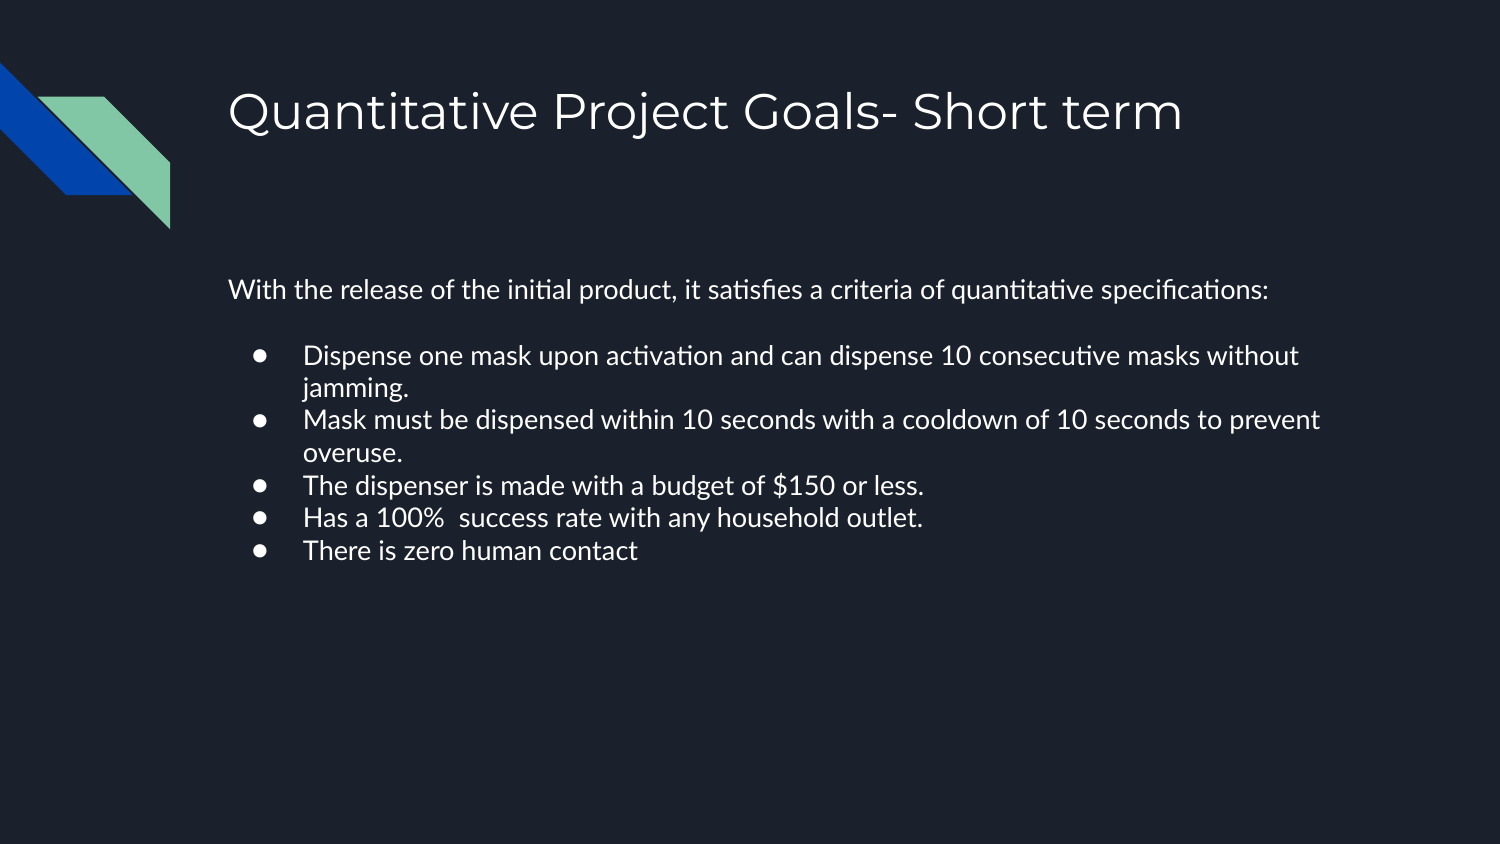

# Quantitative Project Goals- Short term
With the release of the initial product, it satisfies a criteria of quantitative specifications:
Dispense one mask upon activation and can dispense 10 consecutive masks without jamming.
Mask must be dispensed within 10 seconds with a cooldown of 10 seconds to prevent overuse.
The dispenser is made with a budget of $150 or less.
Has a 100%  success rate with any household outlet.
There is zero human contact